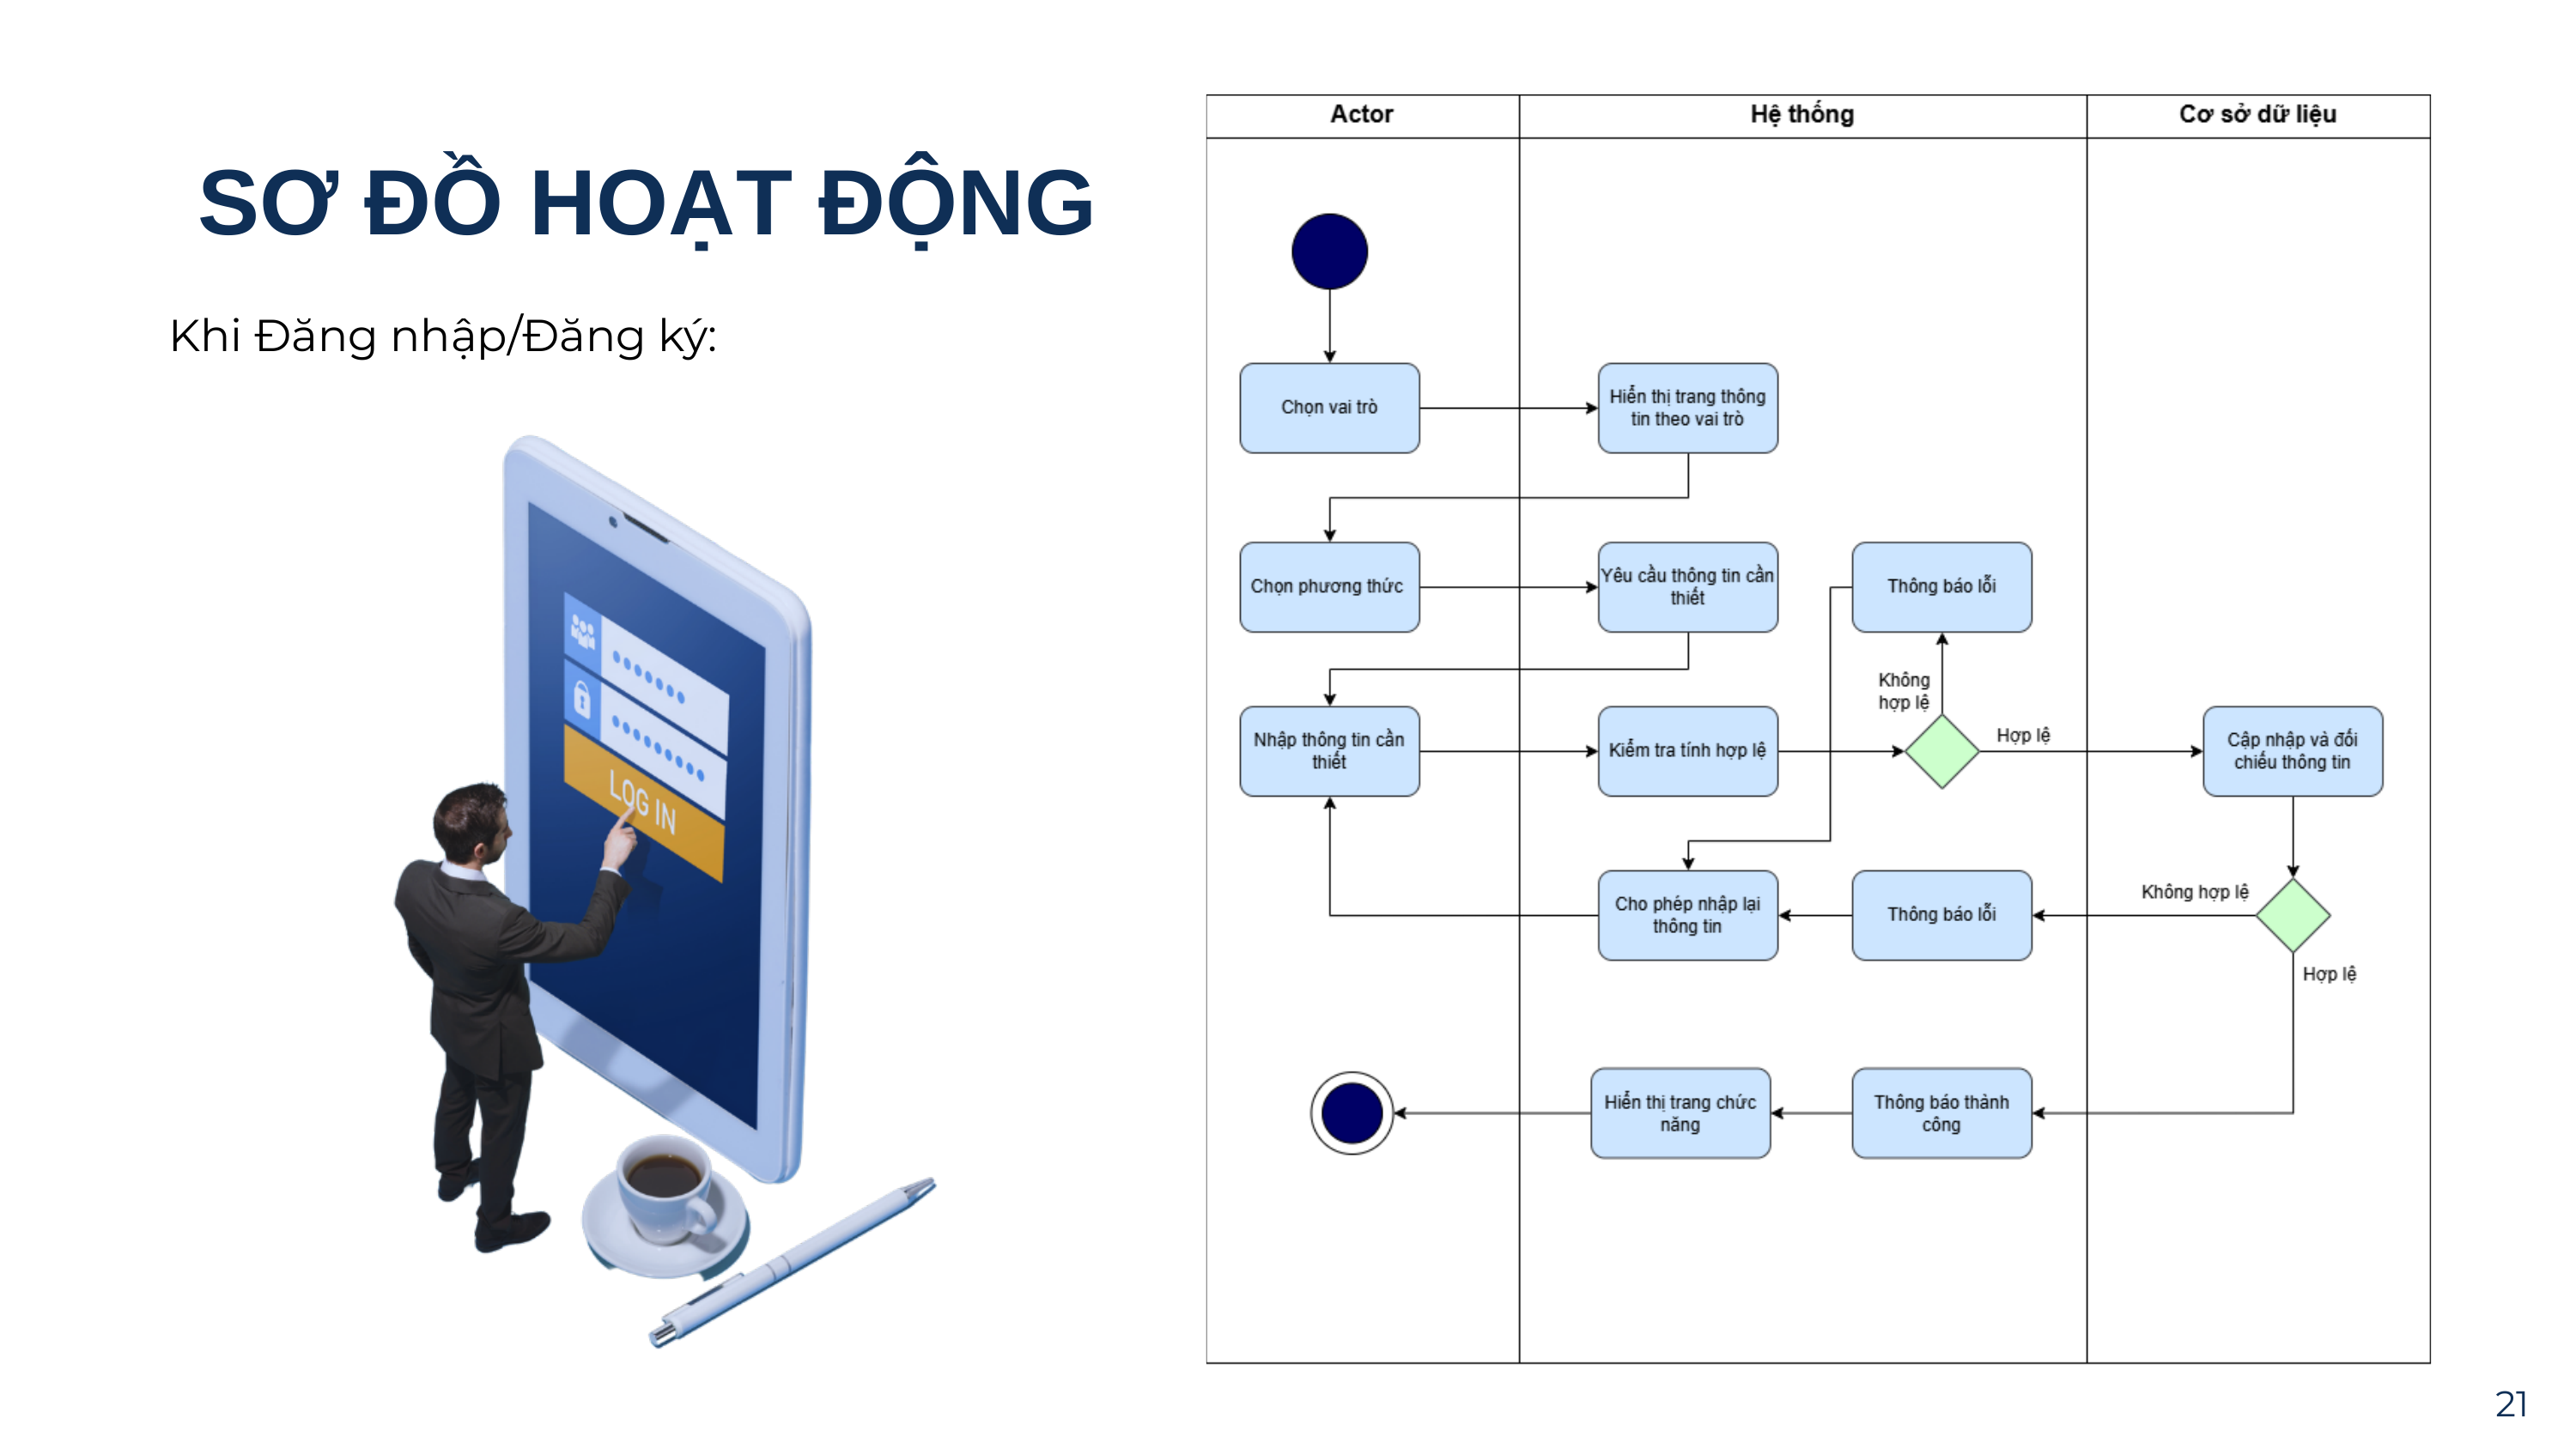

SƠ ĐỒ HOẠT ĐỘNG
Khi Đăng nhập/Đăng ký:

21